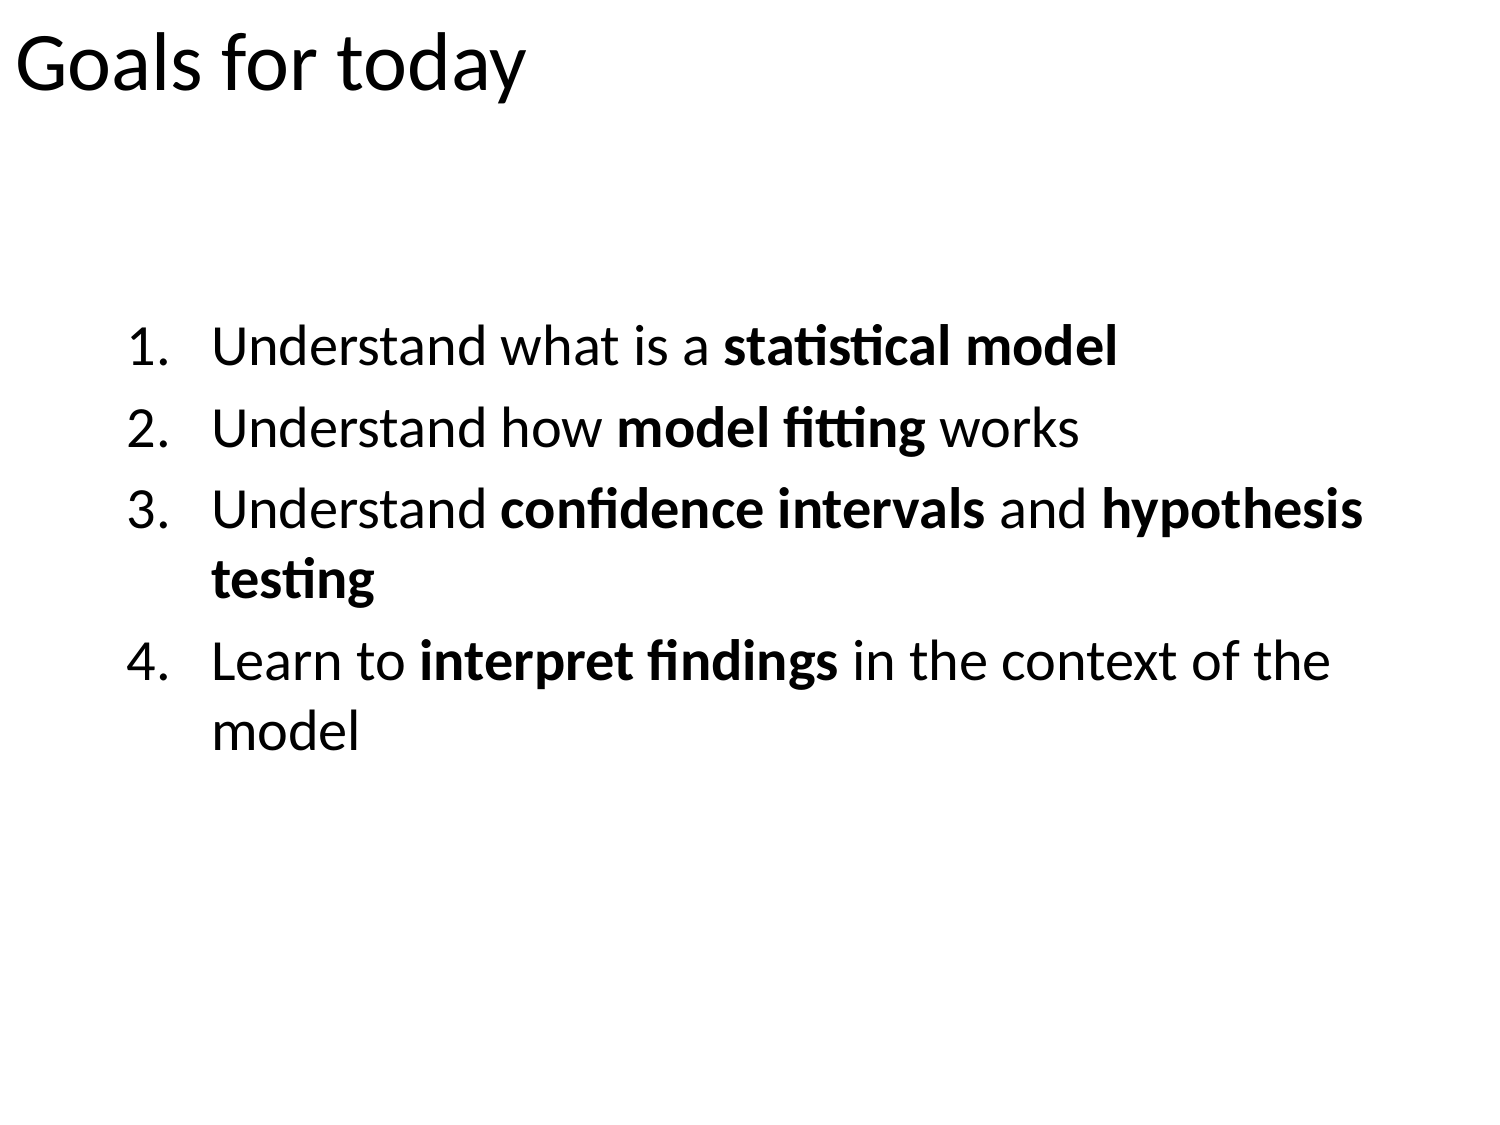

# Goals for today
Understand what is a statistical model
Understand how model fitting works
Understand confidence intervals and hypothesis testing
Learn to interpret findings in the context of the model